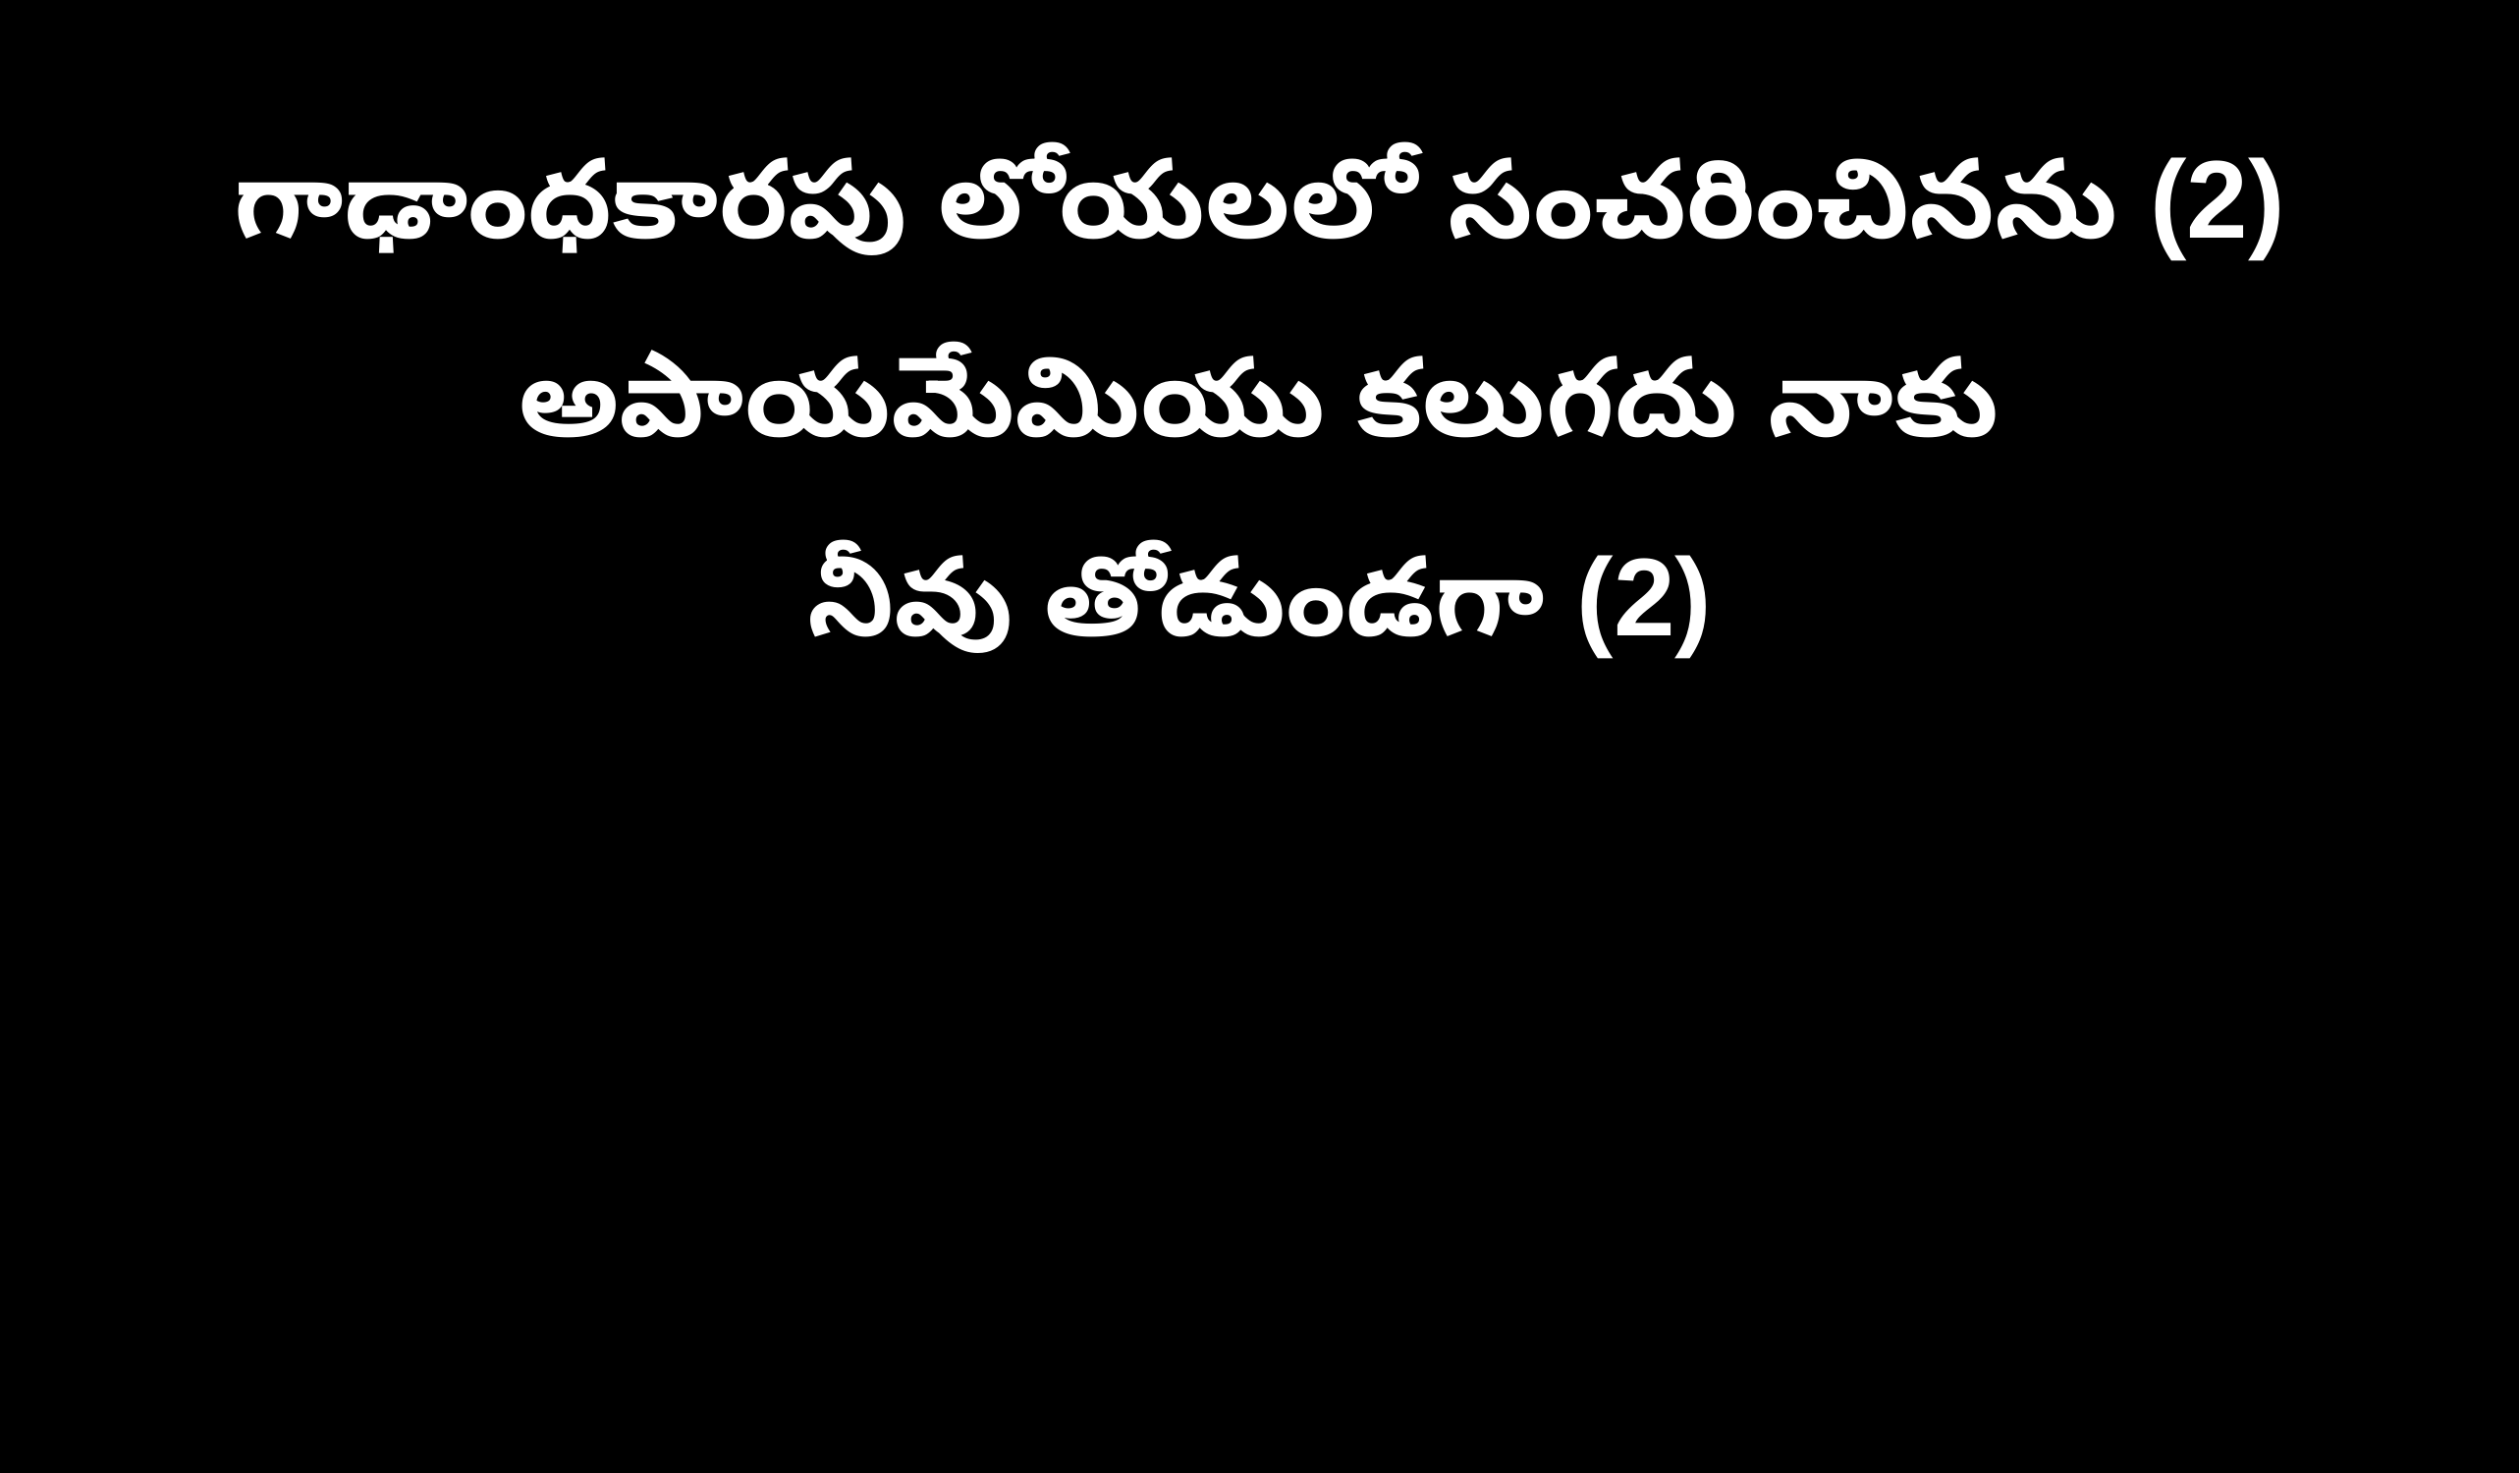

గాఢాంధకారపు లోయలలో సంచరించినను (2)
అపాయమేమియు కలుగదు నాకు
నీవు తోడుండగా (2)